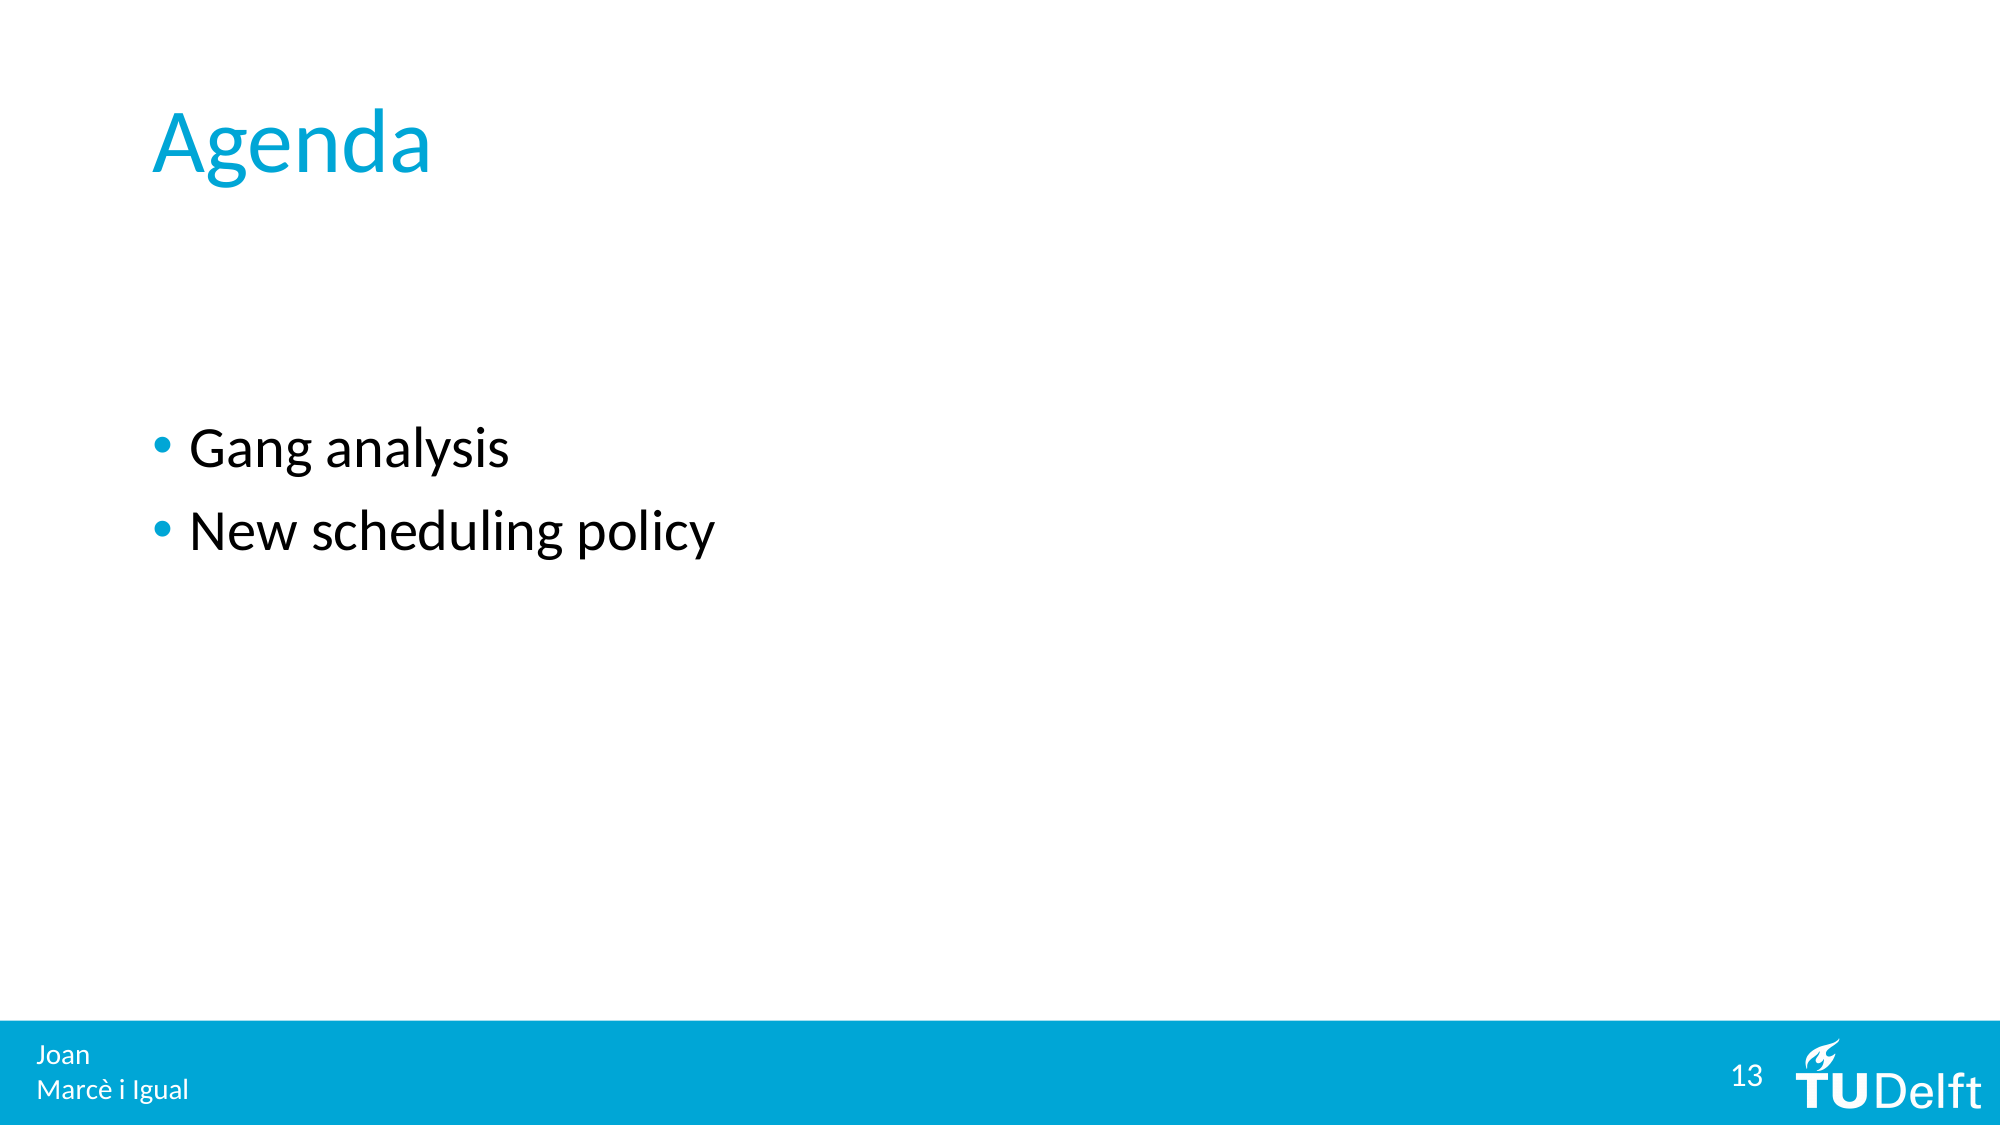

# Agenda
Gang analysis
New scheduling policy
13